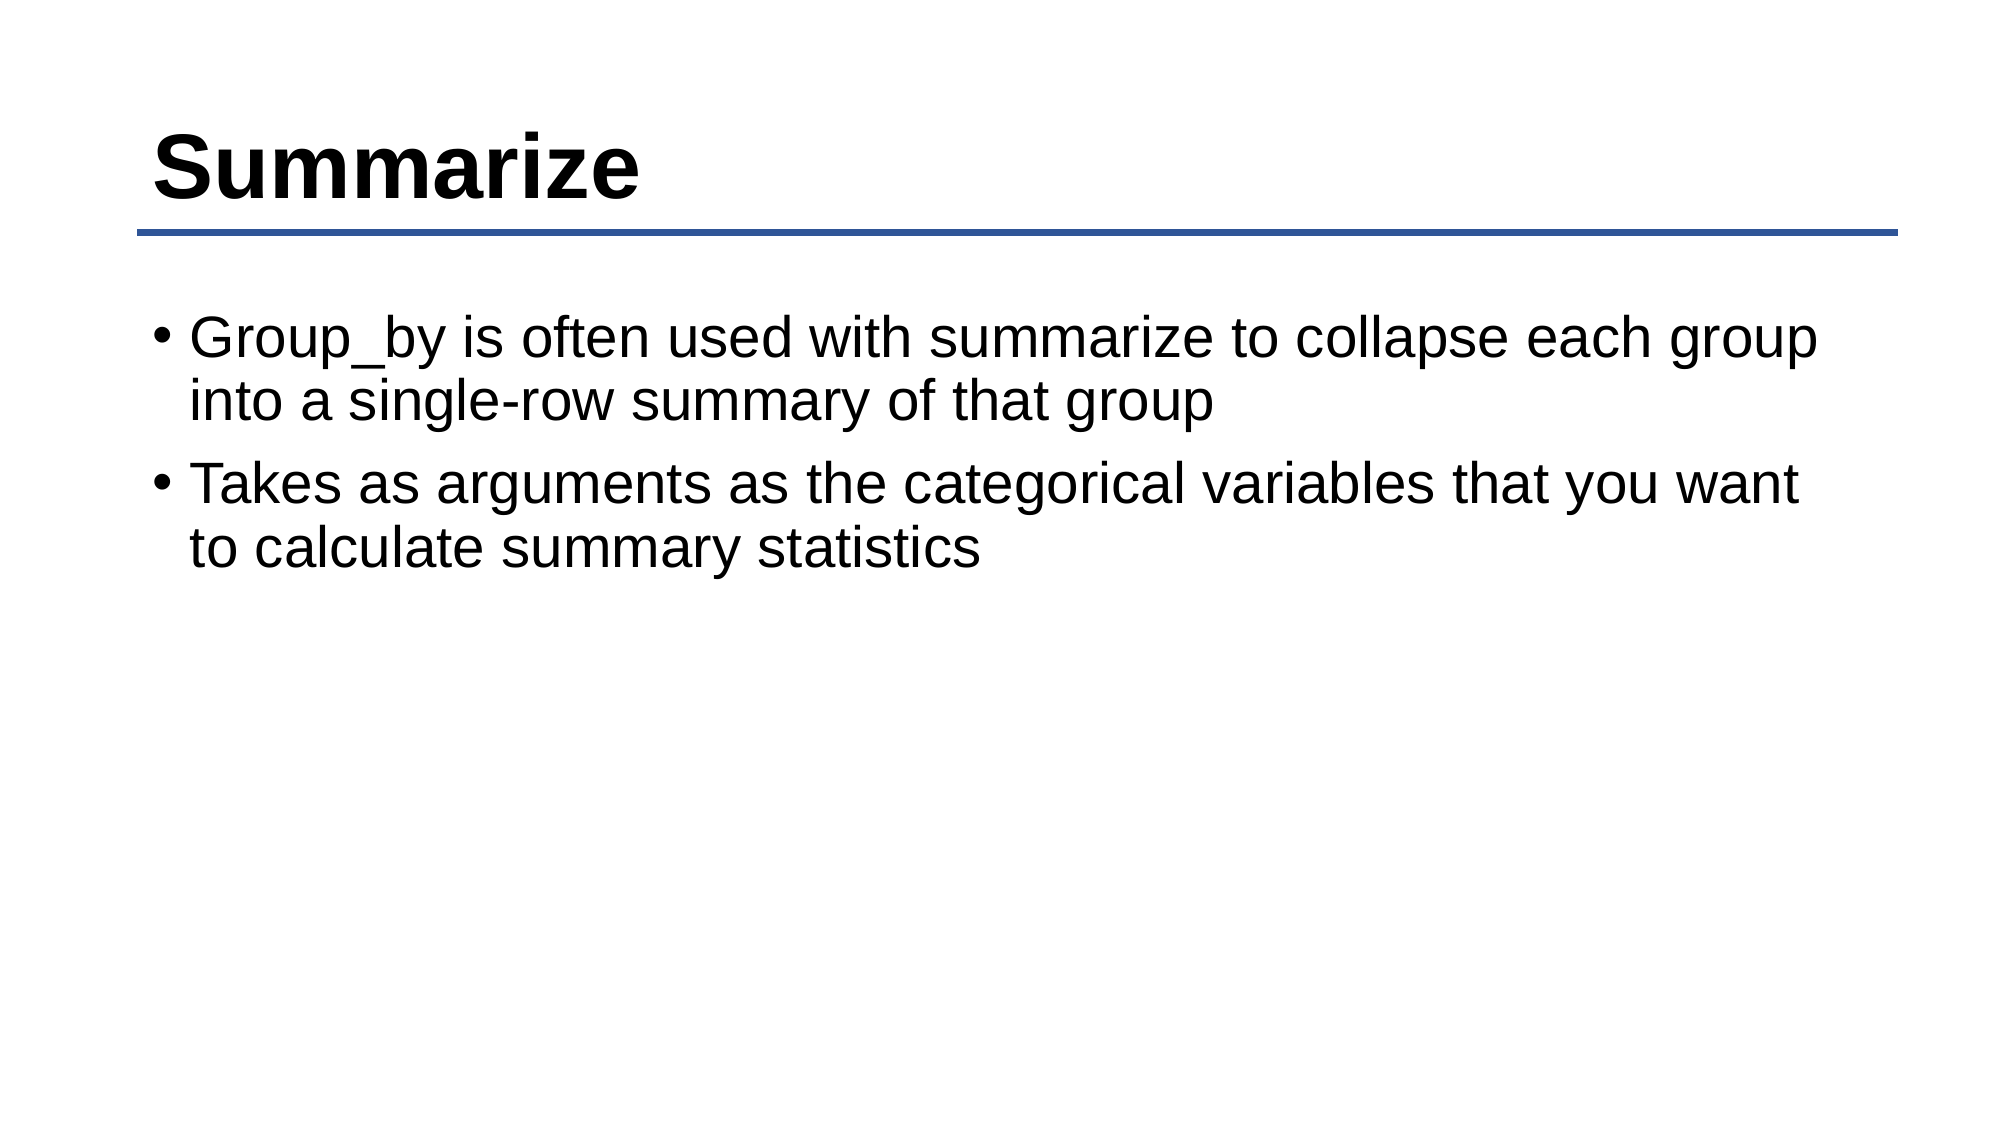

# Summarize
Group_by is often used with summarize to collapse each group into a single-row summary of that group
Takes as arguments as the categorical variables that you want to calculate summary statistics